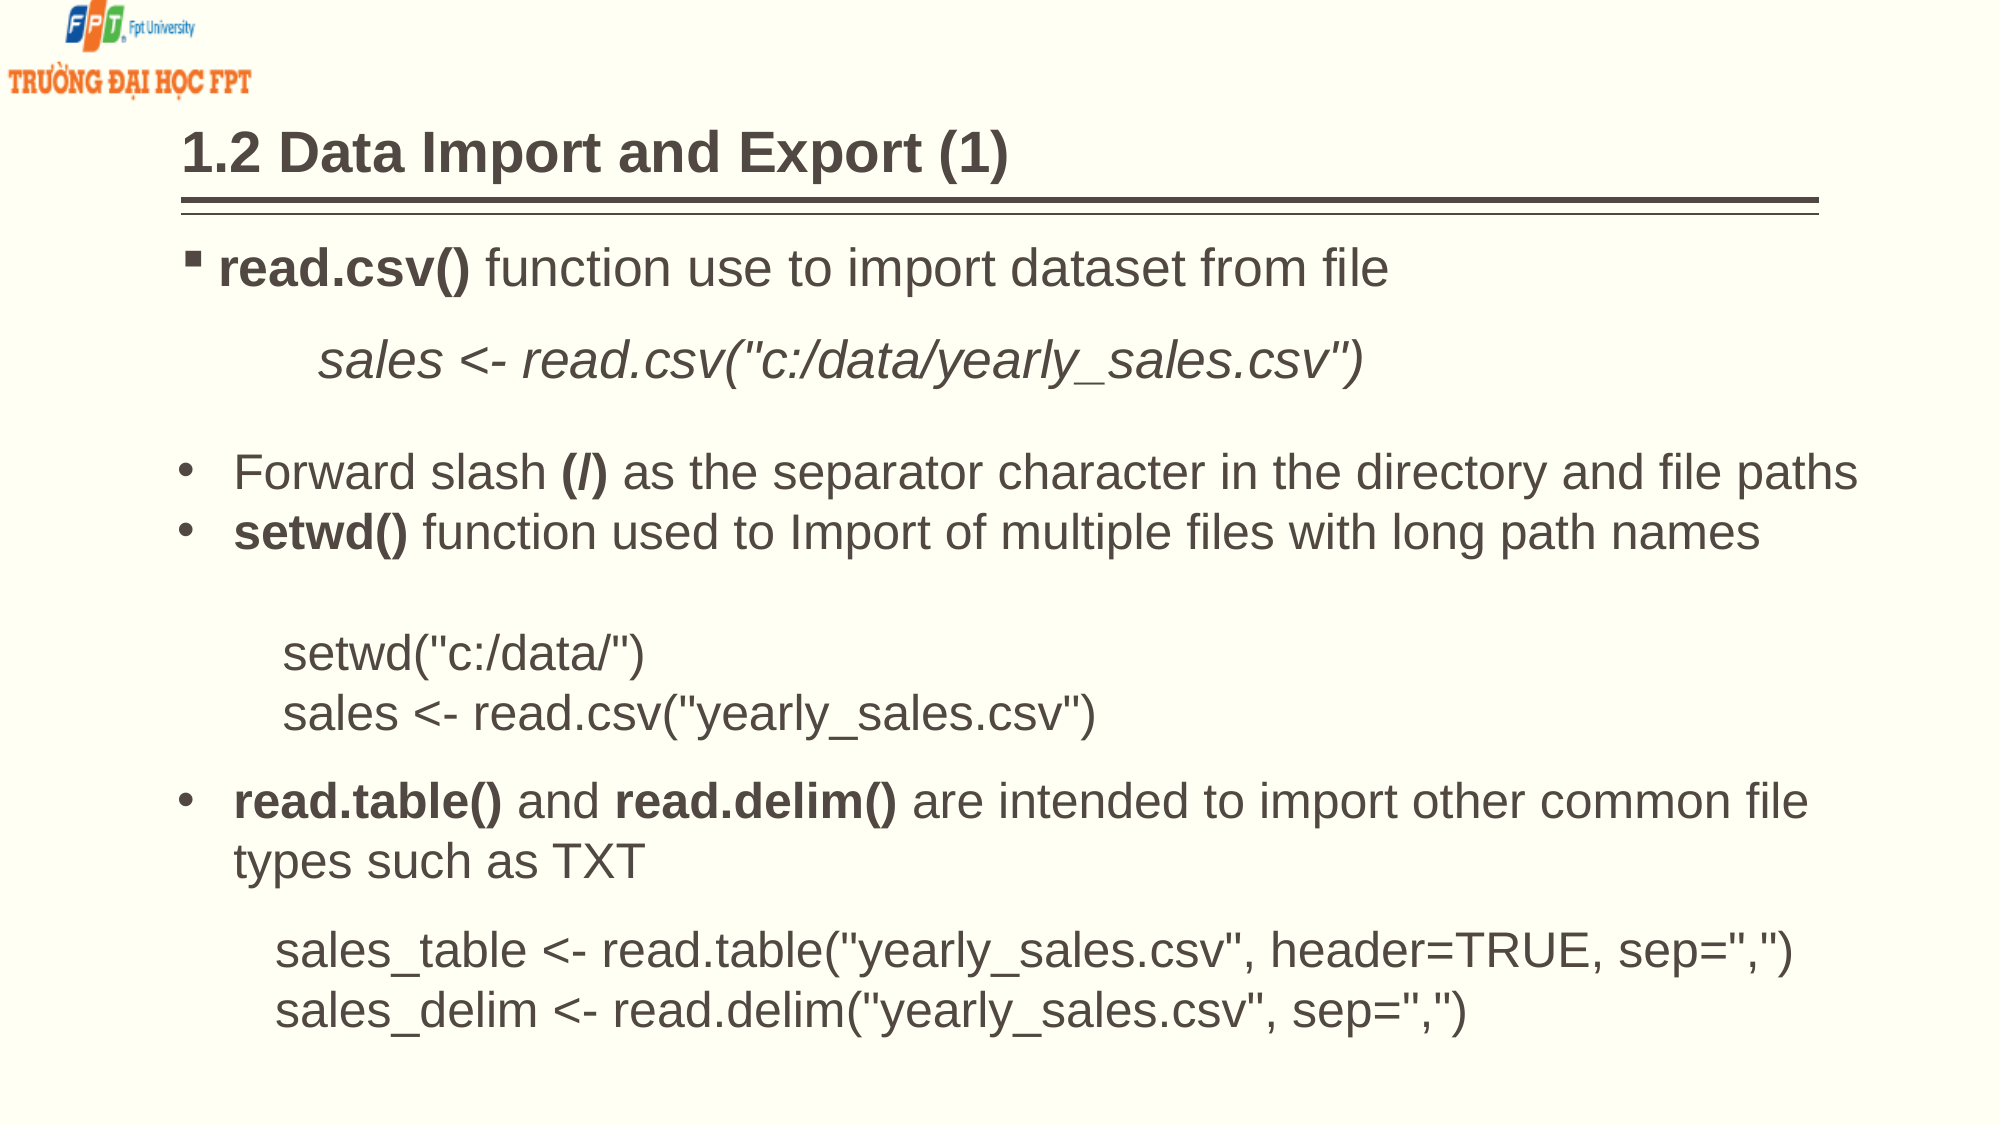

# 1.2 Data Import and Export (1)
read.csv() function use to import dataset from file
	sales <- read.csv("c:/data/yearly_sales.csv")
Forward slash (/) as the separator character in the directory and file paths
setwd() function used to Import of multiple files with long path names
setwd("c:/data/")
sales <- read.csv("yearly_sales.csv")
read.table() and read.delim() are intended to import other common file types such as TXT
sales_table <- read.table("yearly_sales.csv", header=TRUE, sep=",")
sales_delim <- read.delim("yearly_sales.csv", sep=",")